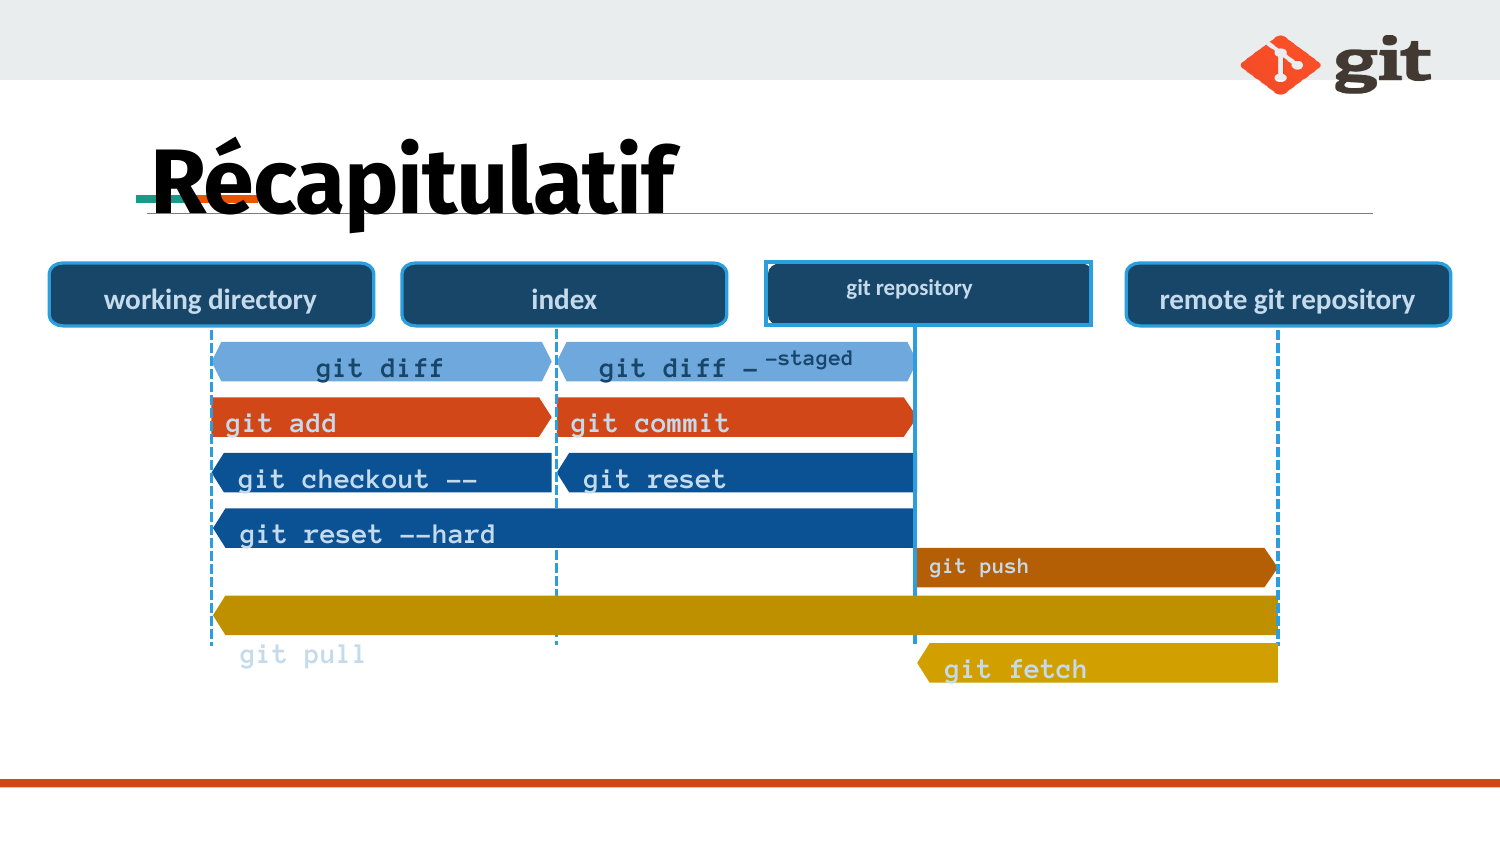

# Récapitulatif

| git repository |  |
| --- | --- |
| -staged | git push |

working directory
index
remote git repository

git diff
git diff -

git add
git commit

git checkout --
git reset

git reset --hard

git pull

git fetch